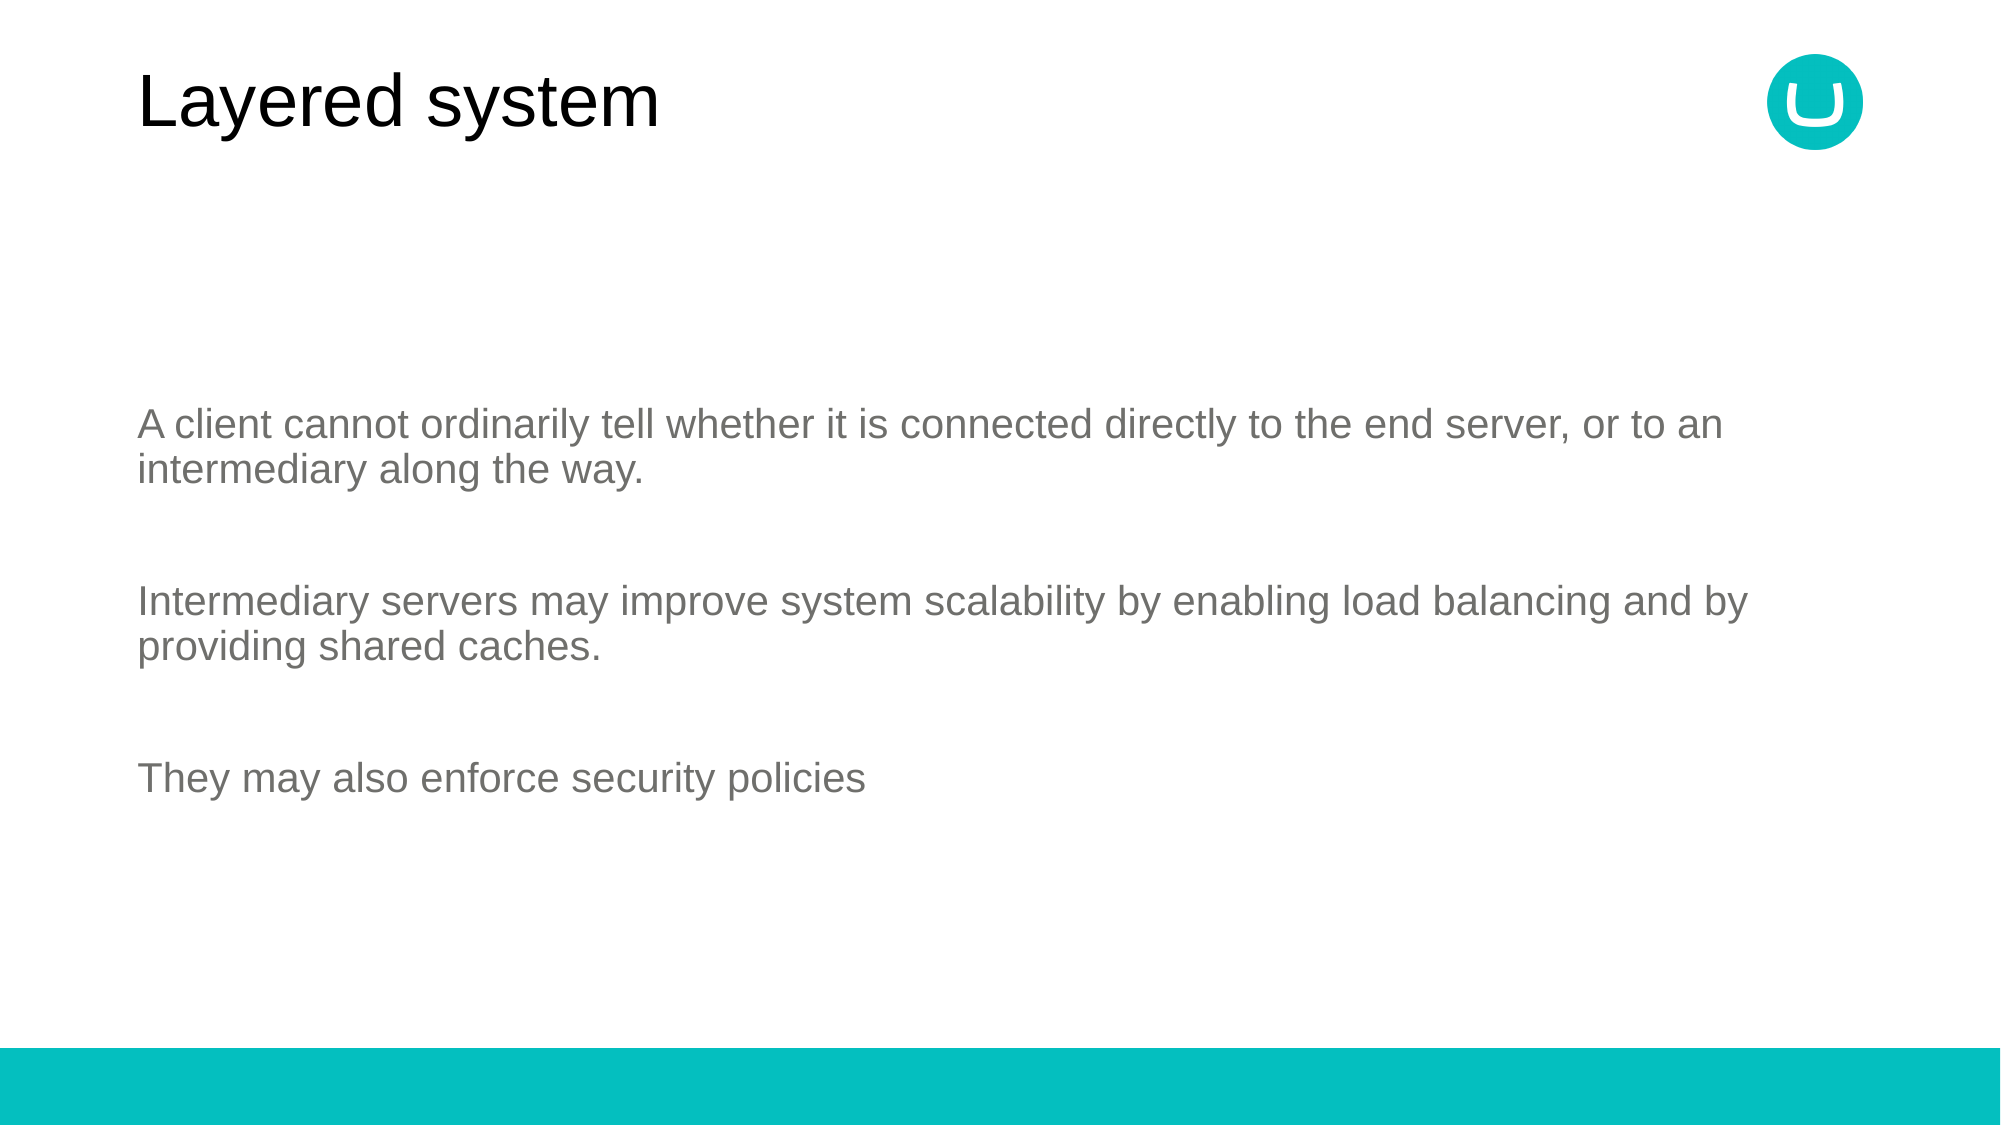

# Layered system
A client cannot ordinarily tell whether it is connected directly to the end server, or to an intermediary along the way.

Intermediary servers may improve system scalability by enabling load balancing and by providing shared caches.

They may also enforce security policies